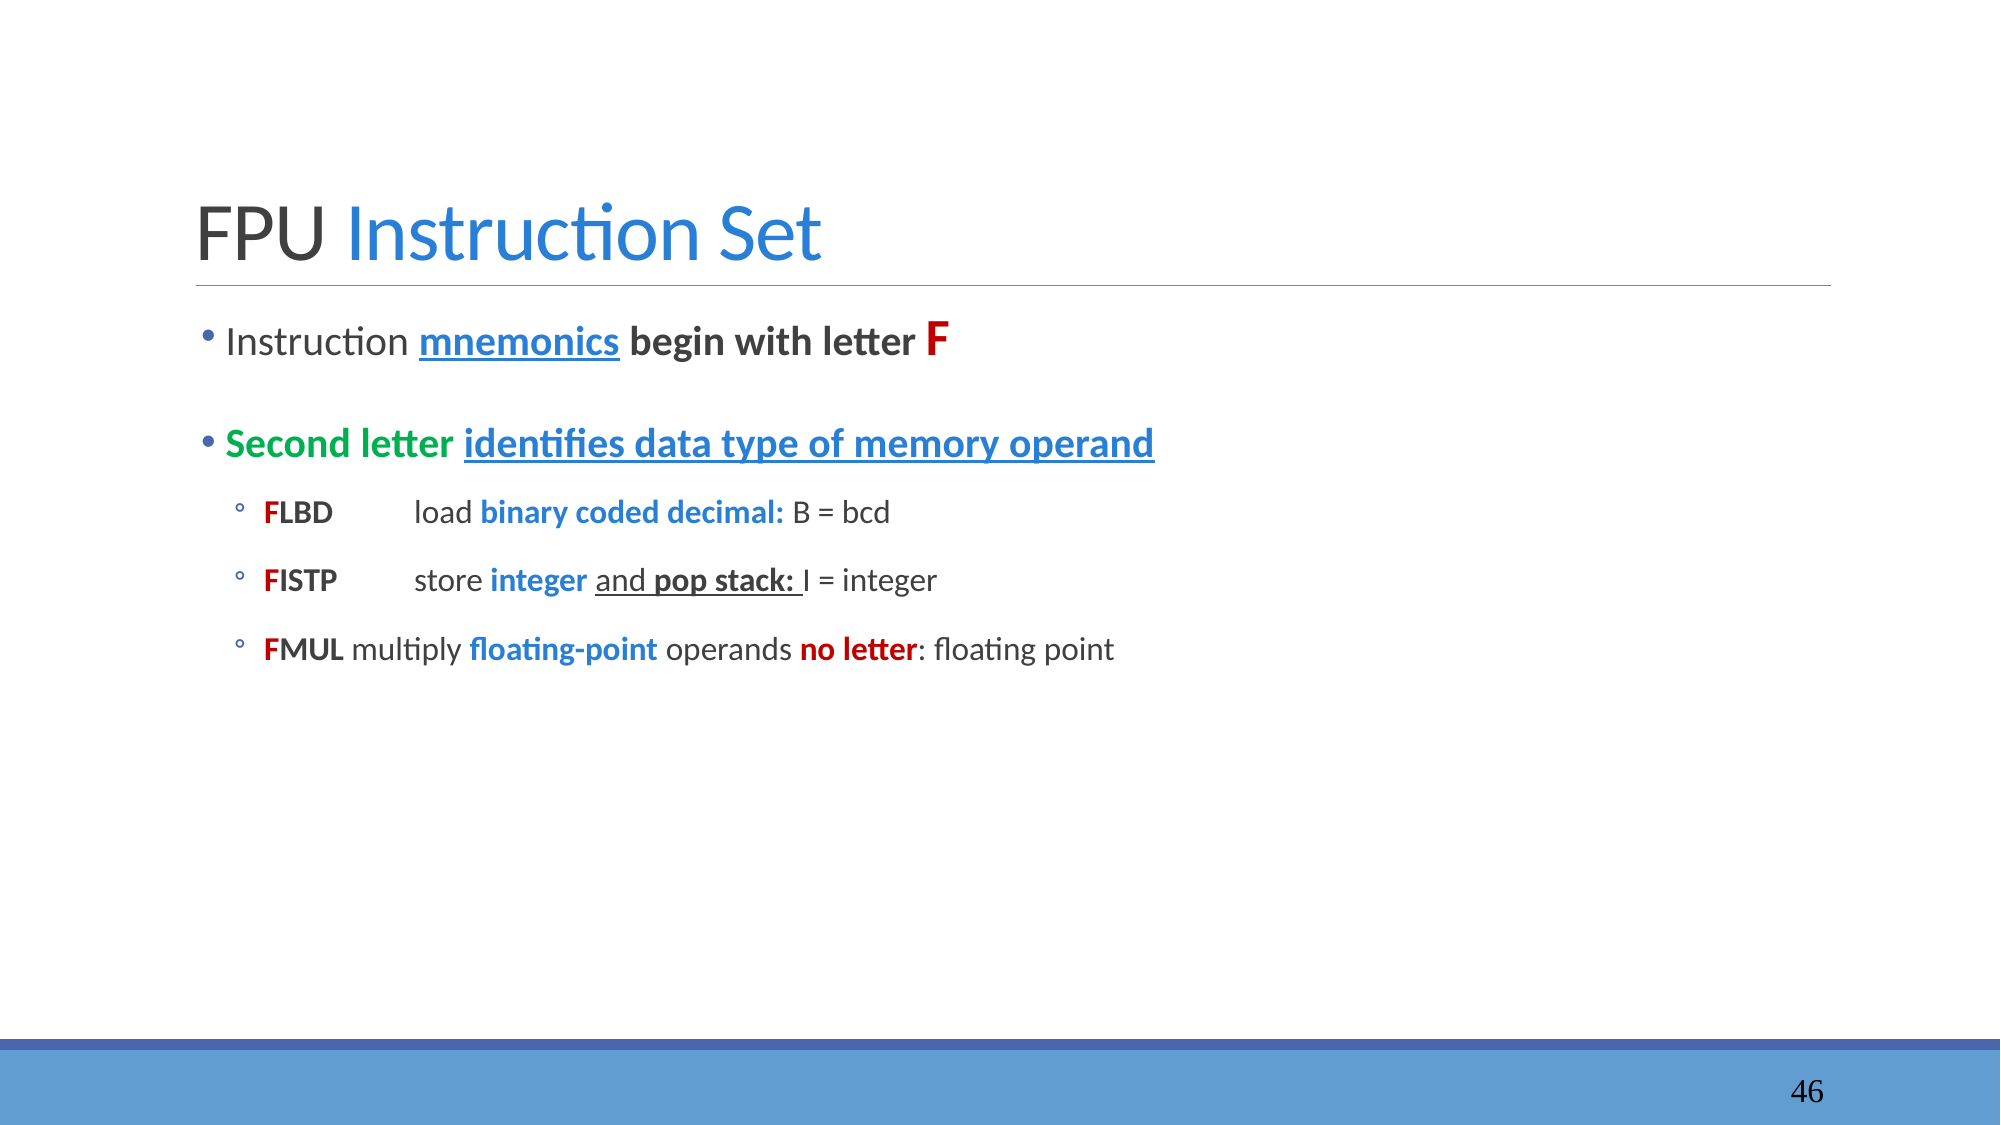

# FPU Instruction Set
 Instruction mnemonics begin with letter F
 Second letter identifies data type of memory operand
FLBD	load binary coded decimal: B = bcd
FISTP	store integer and pop stack: I = integer
FMUL multiply floating-point operands no letter: floating point

46